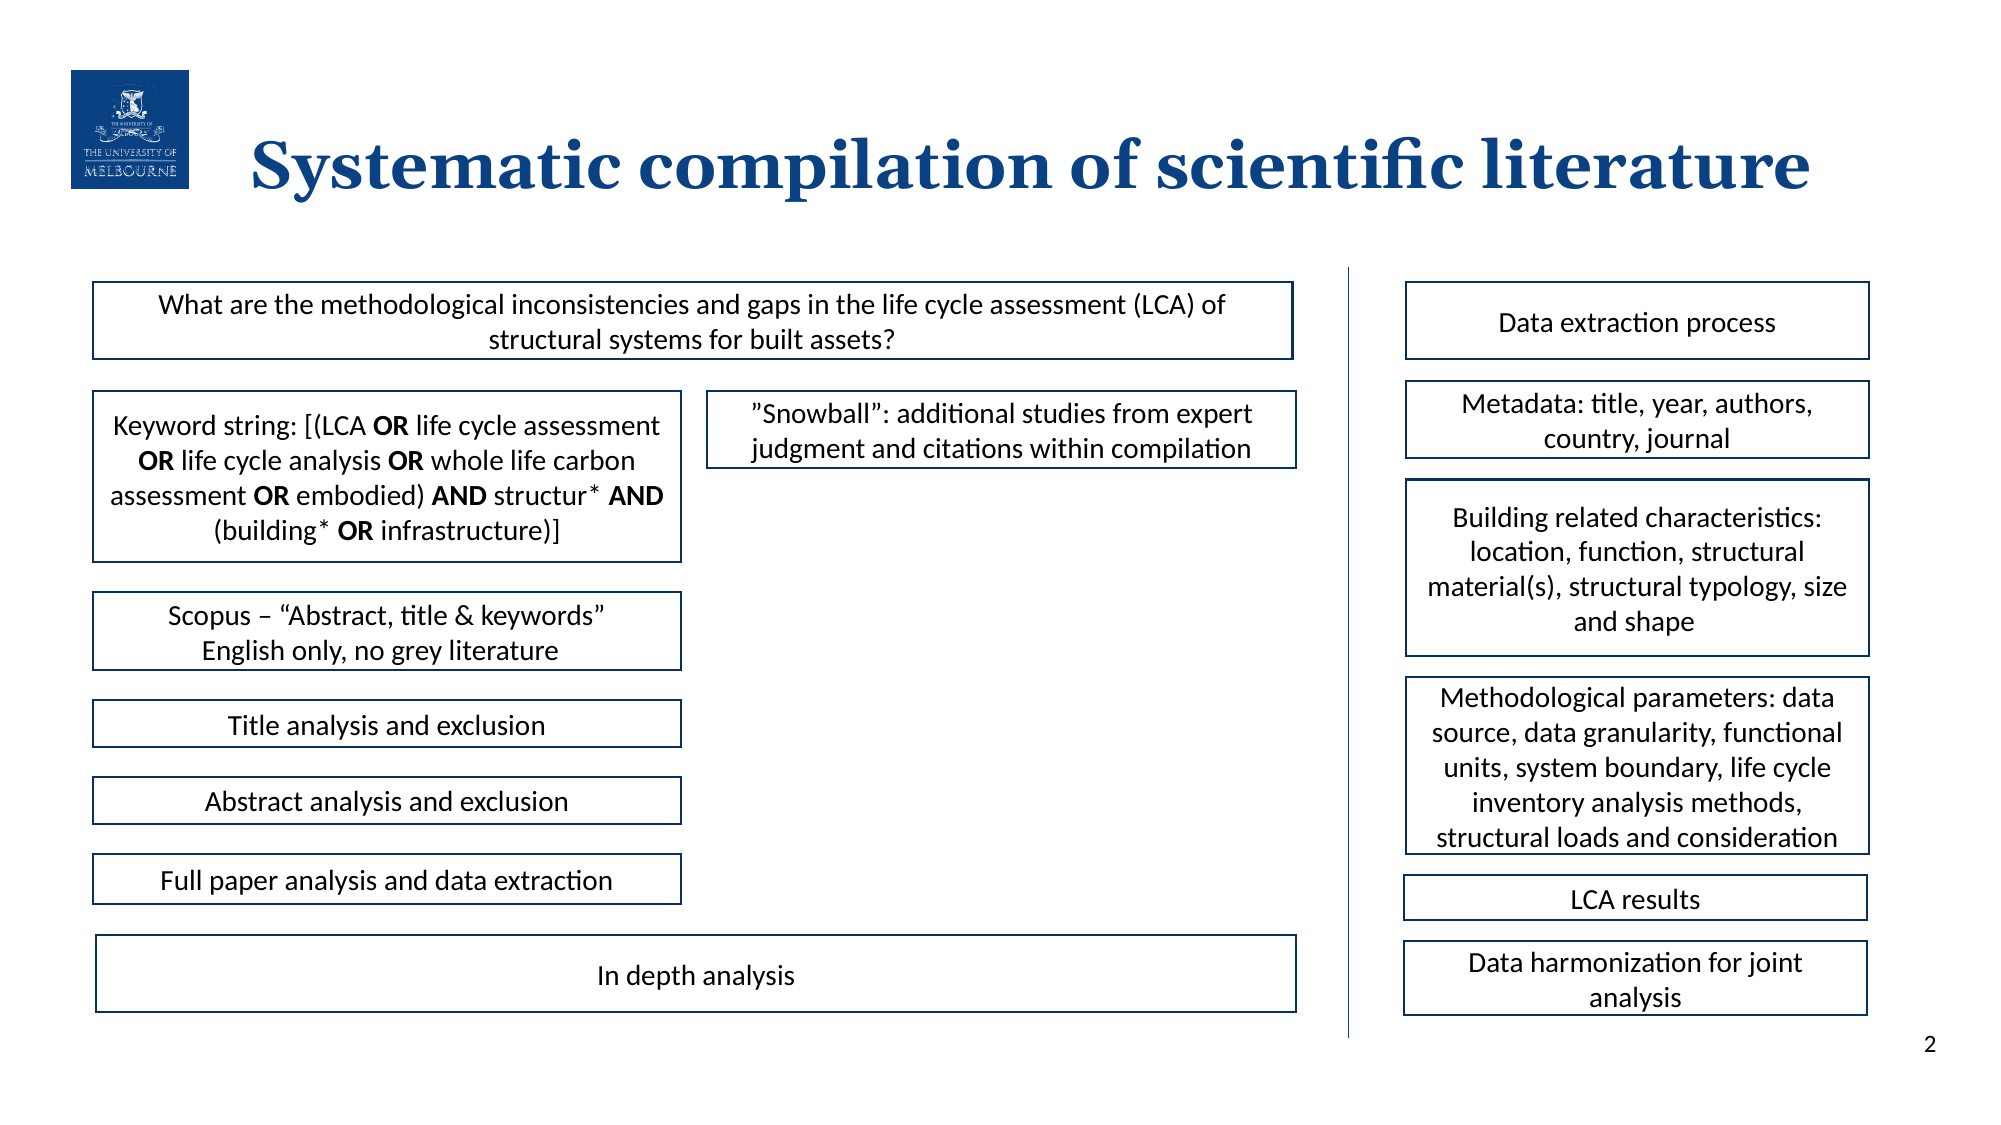

# Systematic compilation of scientific literature
Data extraction process
What are the methodological inconsistencies and gaps in the life cycle assessment (LCA) of structural systems for built assets?
Metadata: title, year, authors, country, journal
”Snowball”: additional studies from expert judgment and citations within compilation
Keyword string: [(LCA OR life cycle assessment OR life cycle analysis OR whole life carbon assessment OR embodied) AND structur* AND (building* OR infrastructure)]
Building related characteristics: location, function, structural material(s), structural typology, size and shape
Scopus – “Abstract, title & keywords”
English only, no grey literature
Methodological parameters: data source, data granularity, functional units, system boundary, life cycle inventory analysis methods, structural loads and consideration
Title analysis and exclusion
Abstract analysis and exclusion
Full paper analysis and data extraction
LCA results
In depth analysis
Data harmonization for joint analysis
2